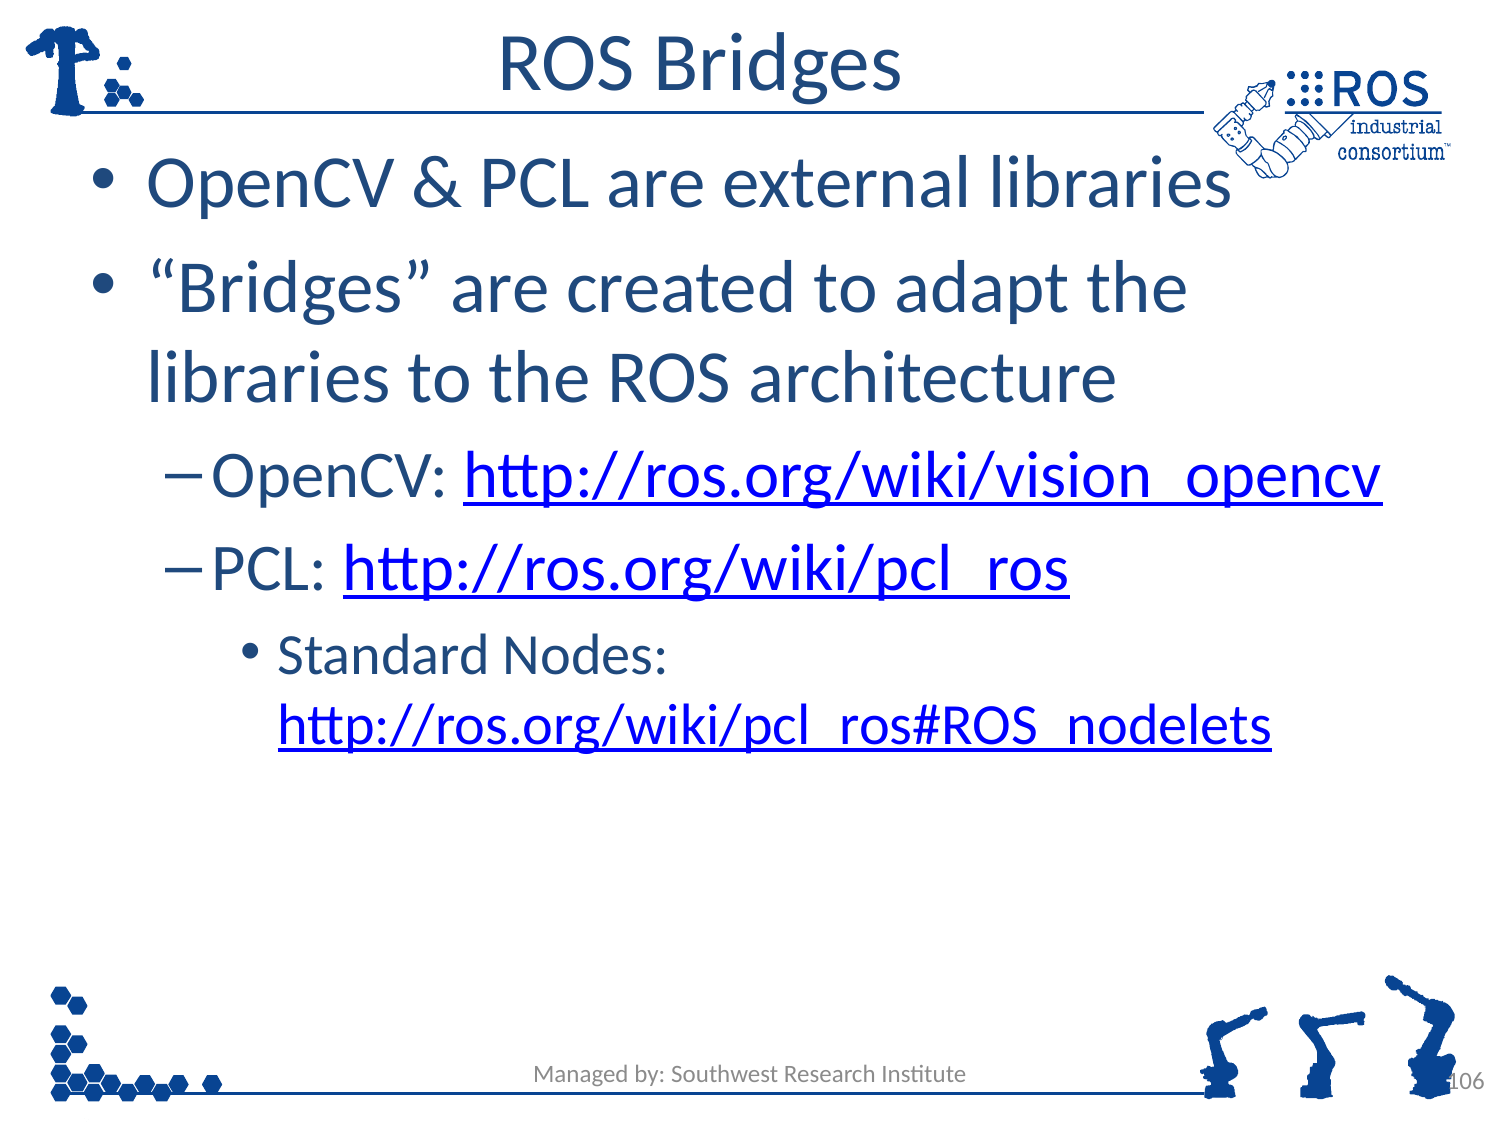

# ROS Bridges
OpenCV & PCL are external libraries
“Bridges” are created to adapt the libraries to the ROS architecture
OpenCV: http://ros.org/wiki/vision_opencv
PCL: http://ros.org/wiki/pcl_ros
Standard Nodes: http://ros.org/wiki/pcl_ros#ROS_nodelets

Managed by: Southwest Research Institute
106